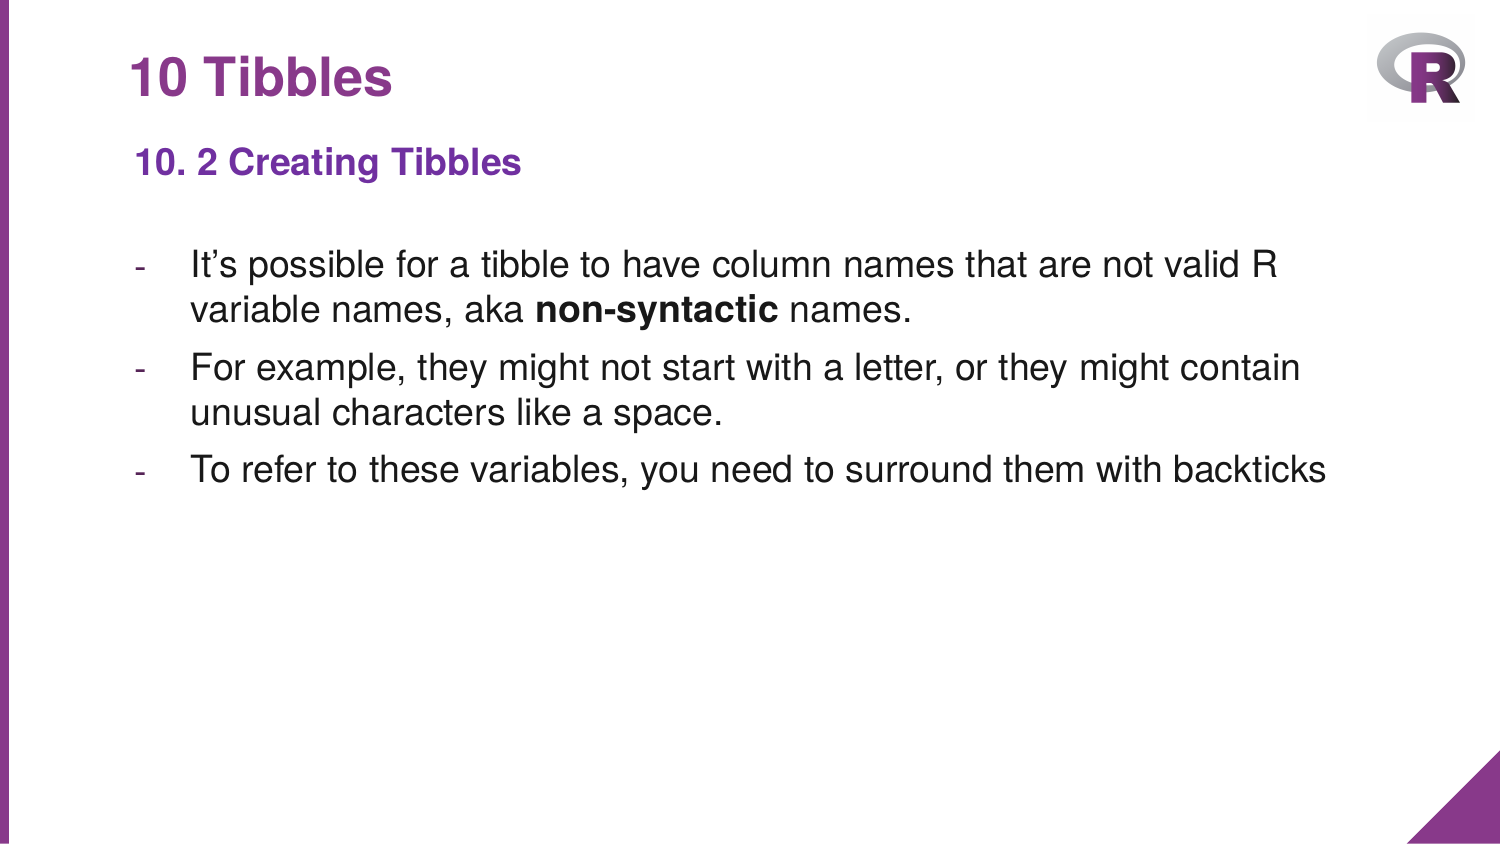

# 10 Tibbles
10. 2 Creating Tibbles
It’s possible for a tibble to have column names that are not valid R variable names, aka non-syntactic names.
For example, they might not start with a letter, or they might contain unusual characters like a space.
To refer to these variables, you need to surround them with backticks